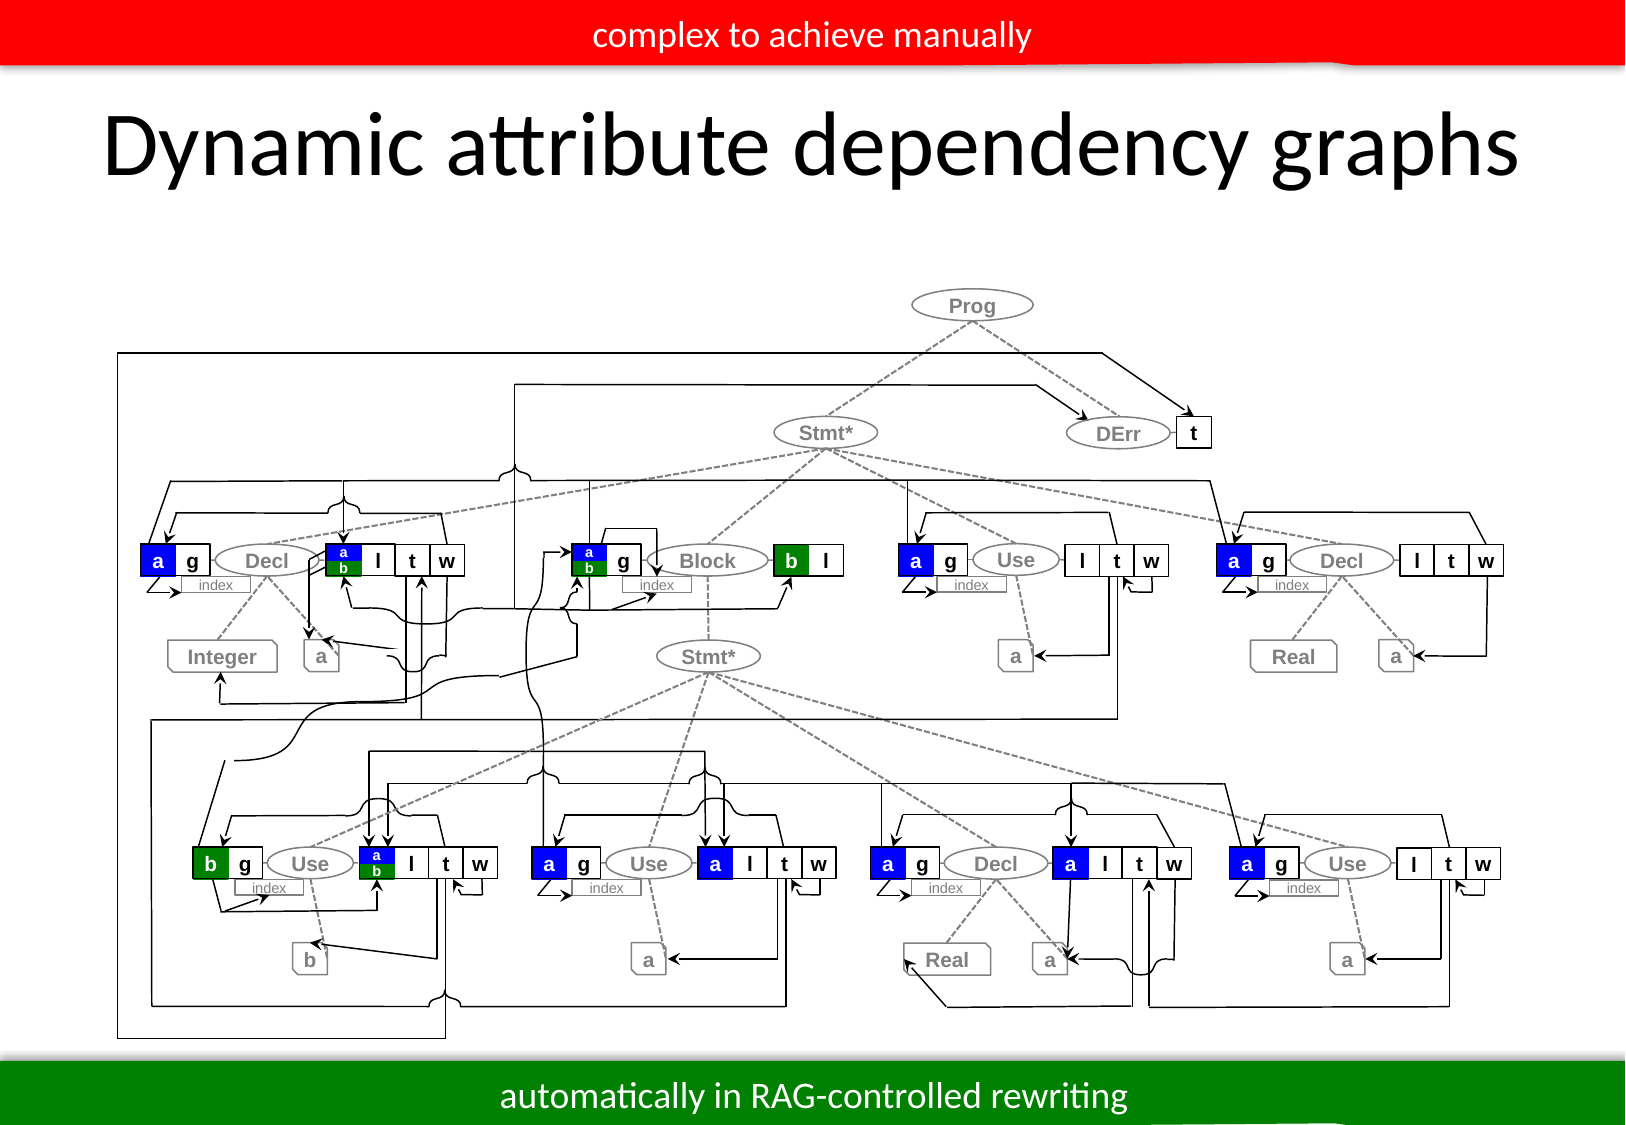

complex to achieve manually
# Dynamic attribute dependency graphs
Prog
Stmt*
t
DErr

Use
a

Decl
a

a

Block
a

a

Decl
g
l
t
w
g
b

g
l
t
w
g
l
t
w
l

b
b

index
index
index
index

a
a
a
Integer

Stmt*
Real

b

Use
a

t
w
a

Use
a

t
w
a

Decl
a

t
a

Use
g
l
g
l
g
l
w
g
t
w
l
b
index
index
index
index
b
a
a
a
Real

automatically in RAG-controlled rewriting